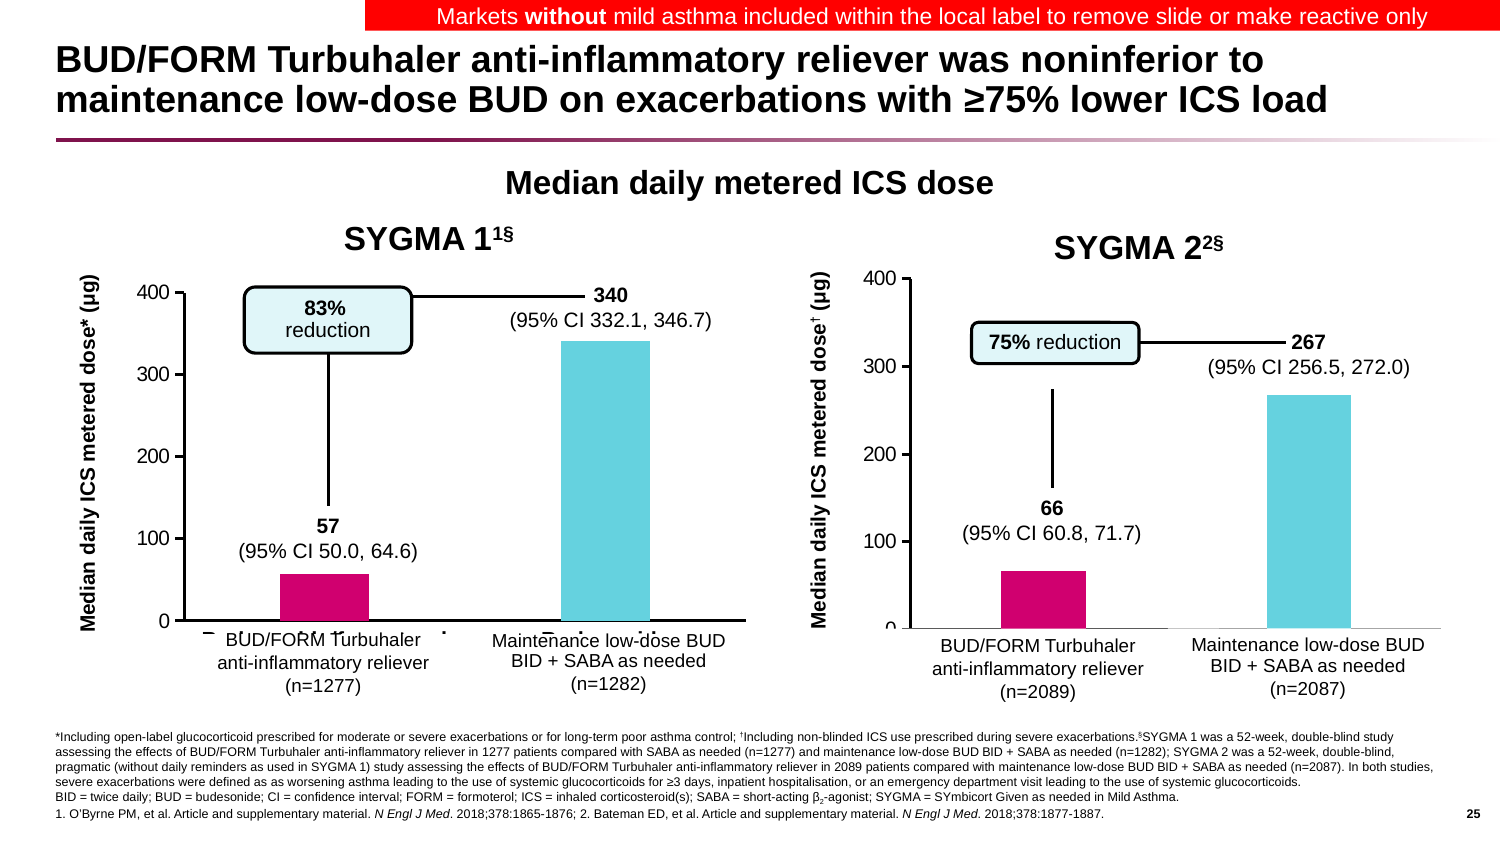

Markets without mild asthma included within the local label to remove slide or make reactive only
# BUD/FORM Turbuhaler anti-inflammatory reliever was noninferior to maintenance low-dose BUD on exacerbations with ≥75% lower ICS load
Median daily metered ICS dose
Median daily ICS metered dose* (μg)

### Chart

| Category | Metered dose |
|---|---|
| Budesonide/formoterol as-needed
(n=1277) | 57.0 |
| Budesonide maintenance BID
(n=1282) | 340.0 |
SYGMA 11§
340
(95% CI 332.1, 346.7)
57
(95% CI 50.0, 64.6)
SYGMA 22§

### Chart

| Category | Column1 |
|---|---|
| Budesonide/formoterol as-needed
(n=2089) | 66.0 |
| Budesonide maintenance BID
(n=2087) | 267.0 |
267
(95% CI 256.5, 272.0)
75% reduction
Median daily ICS metered dose† (μg)
66
(95% CI 60.8, 71.7)
83%
reduction
BUD/FORM Turbuhaler
anti-inflammatory reliever
(n=1277)
Maintenance low-dose BUD
BID + SABA as needed
(n=1282)
Maintenance low-dose BUD BID + SABA as needed
(n=2087)
BUD/FORM Turbuhaler
anti-inflammatory reliever
(n=2089)

25
*Including open-label glucocorticoid prescribed for moderate or severe exacerbations or for long-term poor asthma control; †Including non-blinded ICS use prescribed during severe exacerbations.§SYGMA 1 was a 52-week, double-blind study assessing the effects of BUD/FORM Turbuhaler anti-inflammatory reliever in 1277 patients compared with SABA as needed (n=1277) and maintenance low-dose BUD BID + SABA as needed (n=1282); SYGMA 2 was a 52-week, double-blind, pragmatic (without daily reminders as used in SYGMA 1) study assessing the effects of BUD/FORM Turbuhaler anti-inflammatory reliever in 2089 patients compared with maintenance low-dose BUD BID + SABA as needed (n=2087). In both studies, severe exacerbations were defined as as worsening asthma leading to the use of systemic glucocorticoids for ≥3 days, inpatient hospitalisation, or an emergency department visit leading to the use of systemic glucocorticoids.
BID = twice daily; BUD = budesonide; CI = confidence interval; FORM = formoterol; ICS = inhaled corticosteroid(s); SABA = short-acting β2-agonist; SYGMA = SYmbicort Given as needed in Mild Asthma.
1. O’Byrne PM, et al. Article and supplementary material. N Engl J Med. 2018;378:1865-1876; 2. Bateman ED, et al. Article and supplementary material. N Engl J Med. 2018;378:1877-1887.